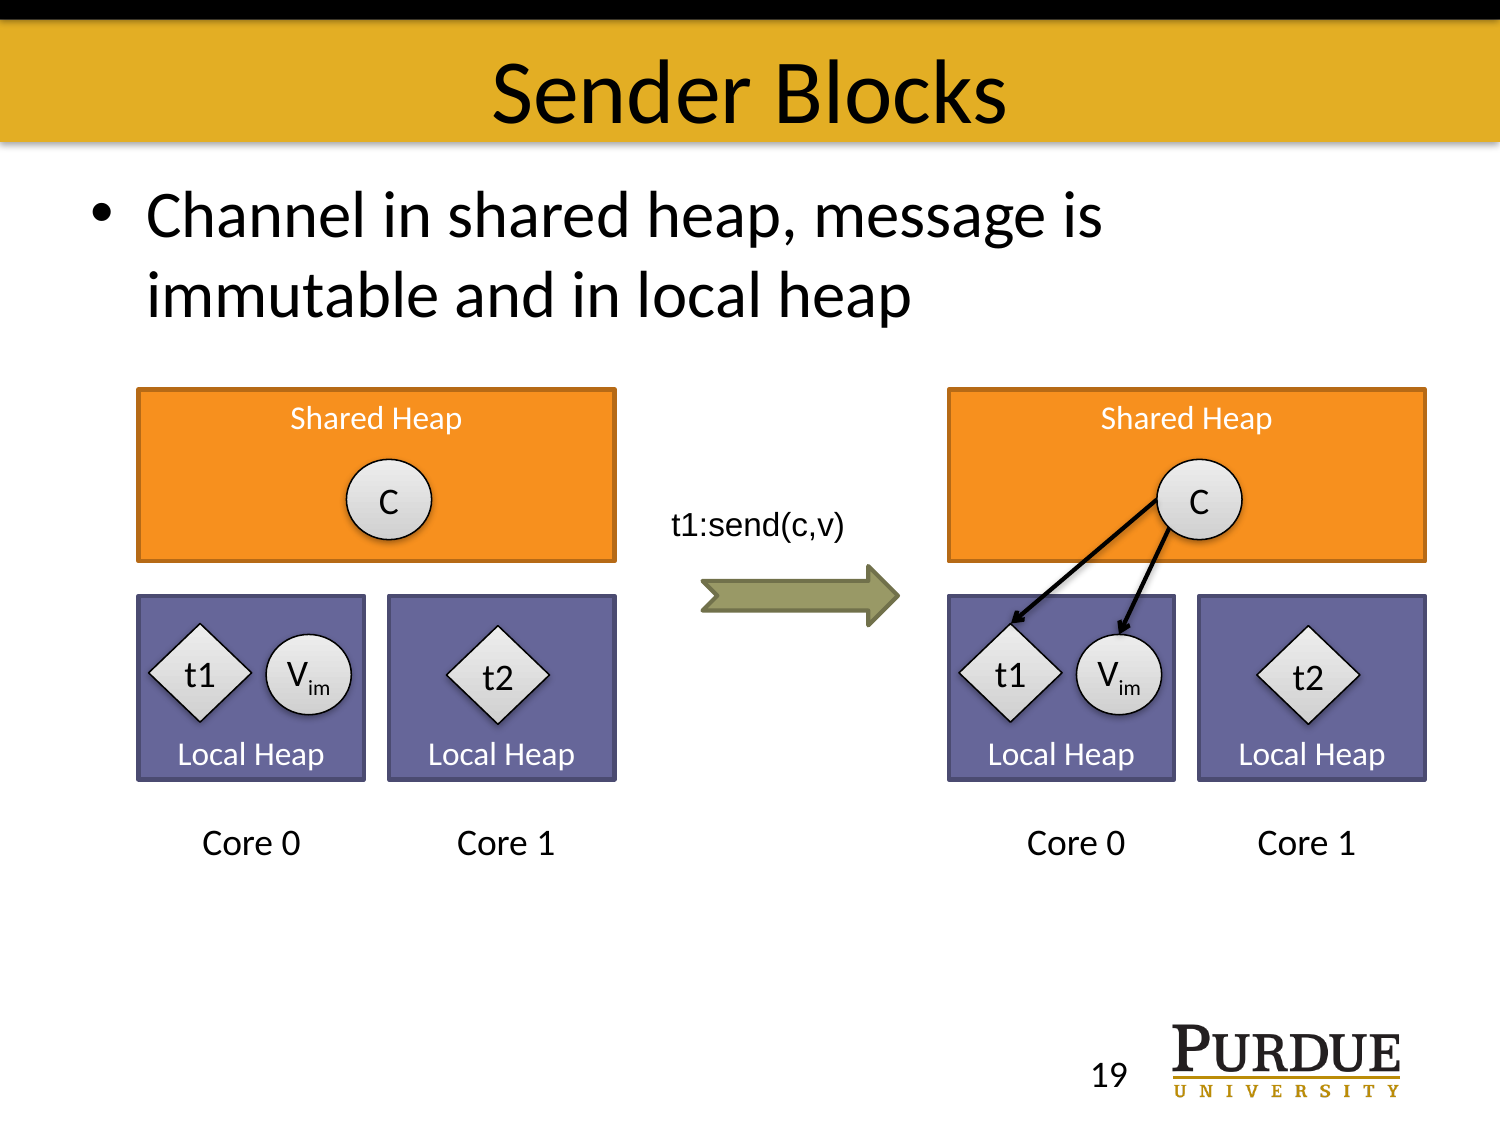

# Sender Blocks
Channel in shared heap, message is immutable and in local heap
Shared Heap
Shared Heap
C
C
t1:send(c,v)

Local Heap
Local Heap
Local Heap
Local Heap
t1
t1
t2
t2
Vim
Vim
Core 0
Core 1
Core 0
Core 1
19